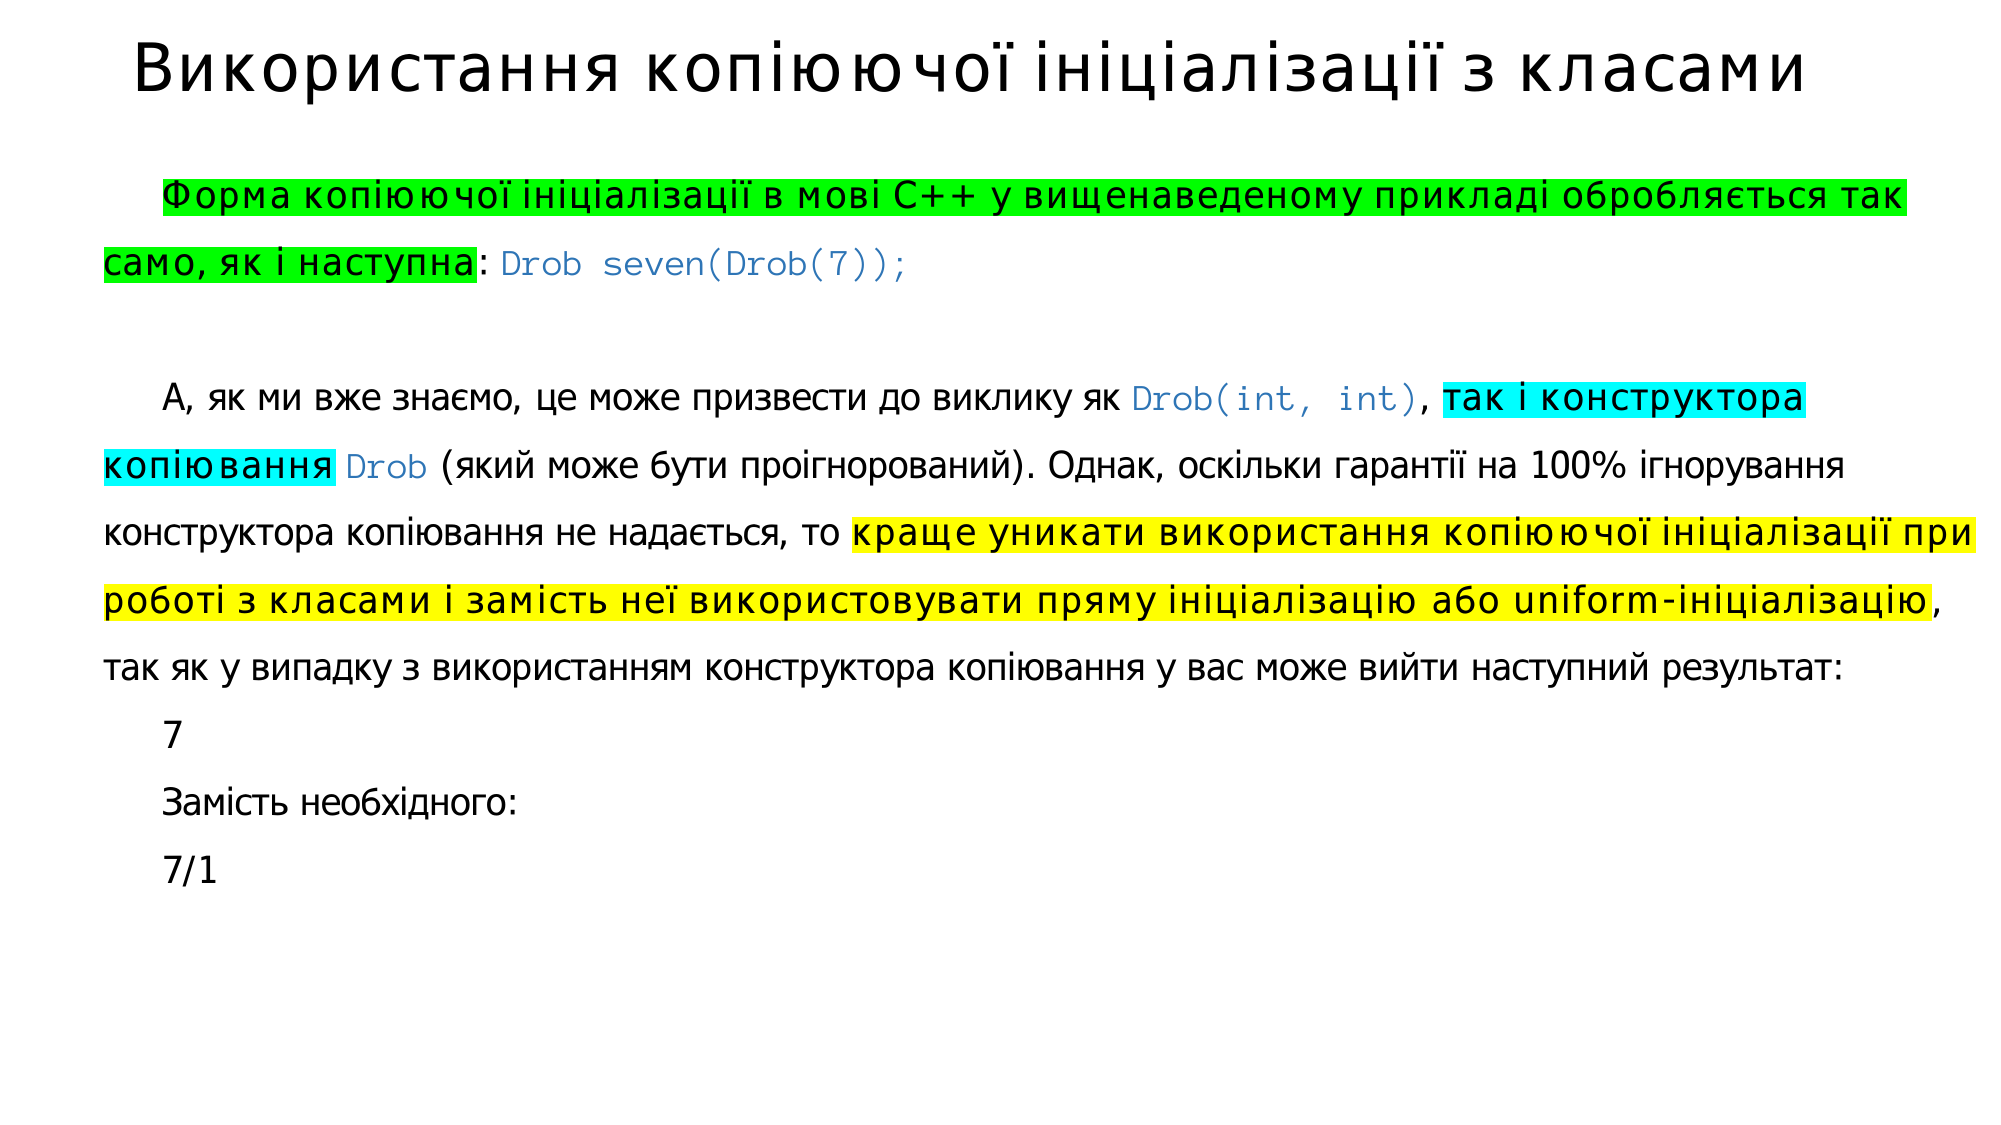

# Використання копіюючої ініціалізації з класами
Форма копіюючої ініціалізації в мові C++ у вищенаведеному прикладі обробляється так само, як і наступна: Drob seven(Drob(7));

А, як ми вже знаємо, це може призвести до виклику як Drob(int, int), так і конструктора копіювання Drob (який може бути проігнорований). Однак, оскільки гарантії на 100% ігнорування конструктора копіювання не надається, то краще уникати використання копіюючої ініціалізації при роботі з класами і замість неї використовувати пряму ініціалізацію або uniform-ініціалізацію, так як у випадку з використанням конструктора копіювання у вас може вийти наступний результат:
7
Замість необхідного:
7/1